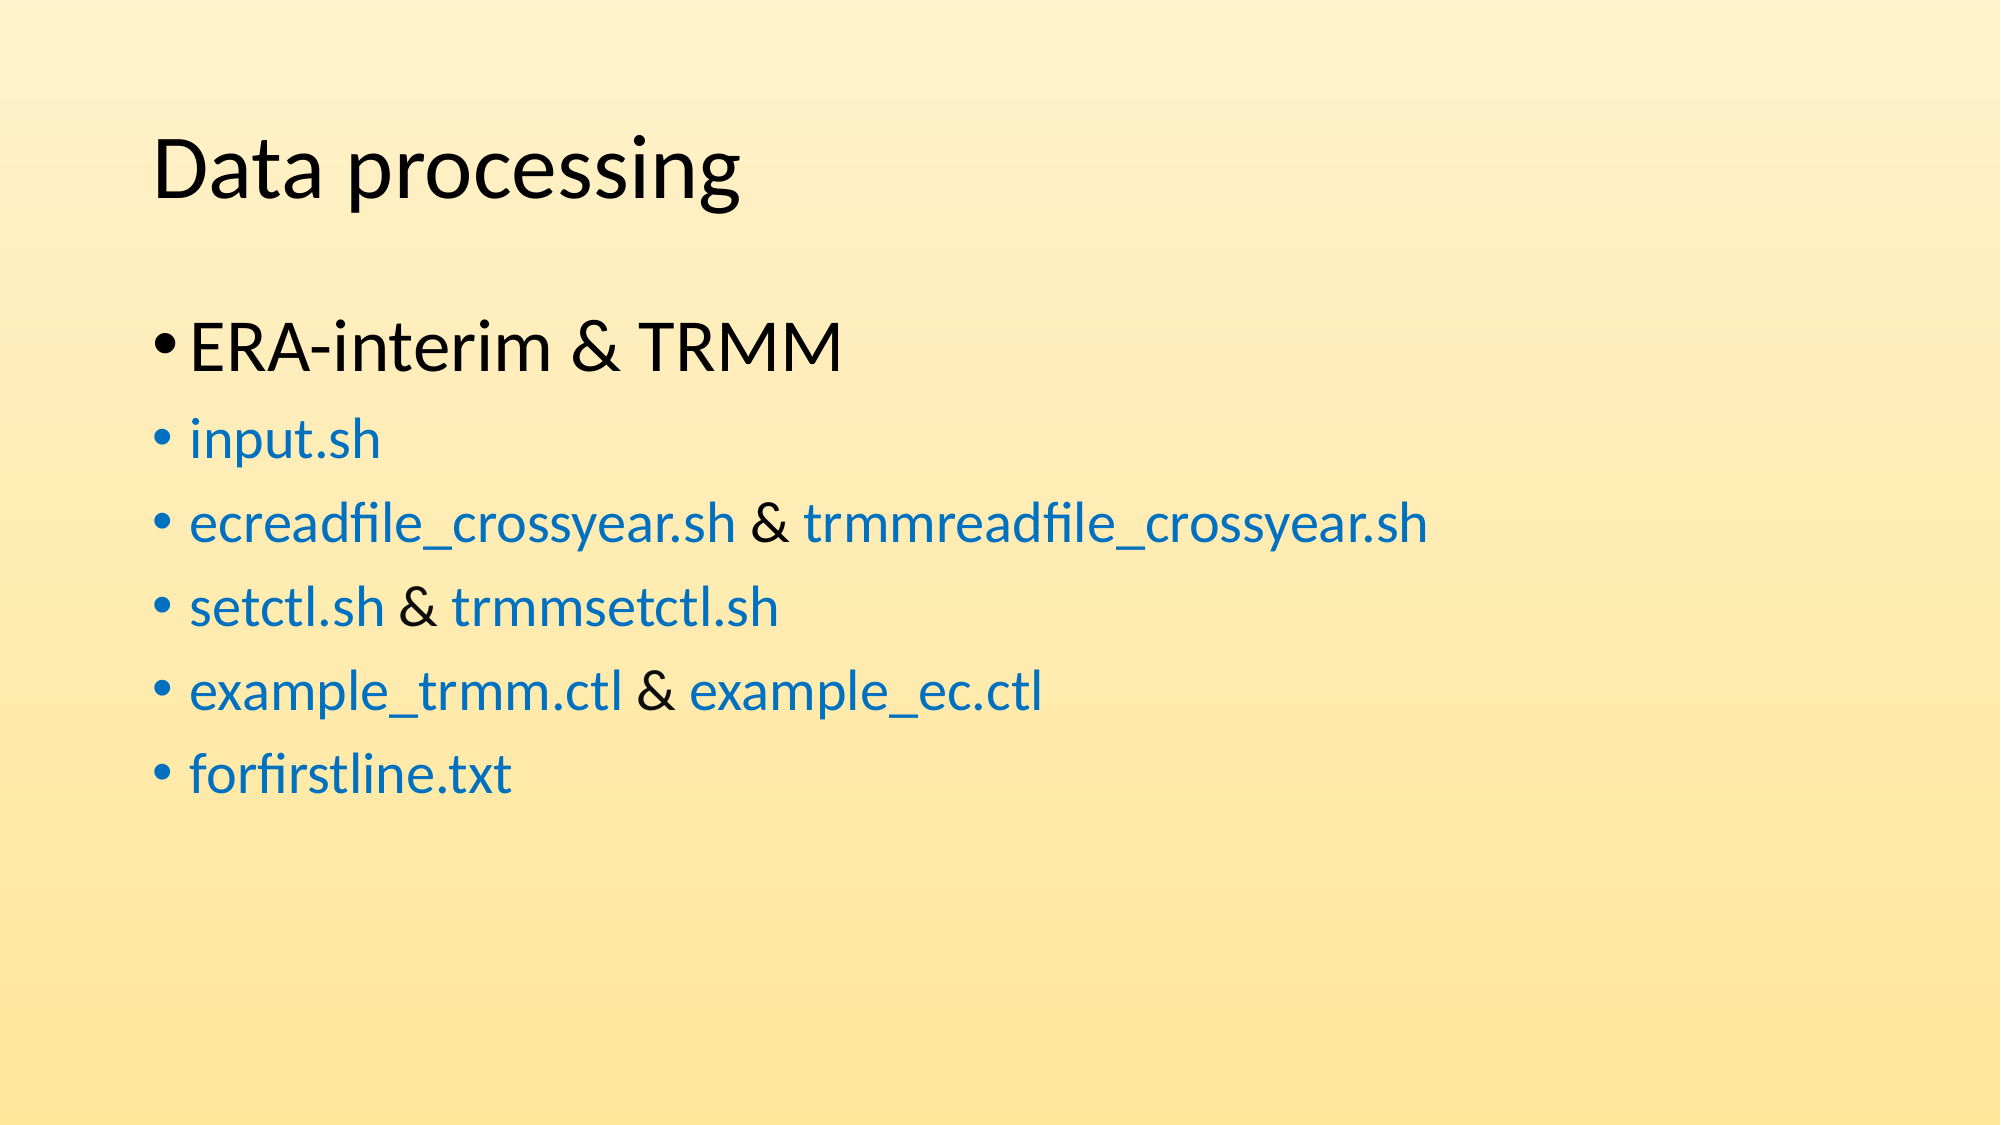

# Data processing
ERA-interim & TRMM
input.sh
ecreadfile_crossyear.sh & trmmreadfile_crossyear.sh
setctl.sh & trmmsetctl.sh
example_trmm.ctl & example_ec.ctl
forfirstline.txt